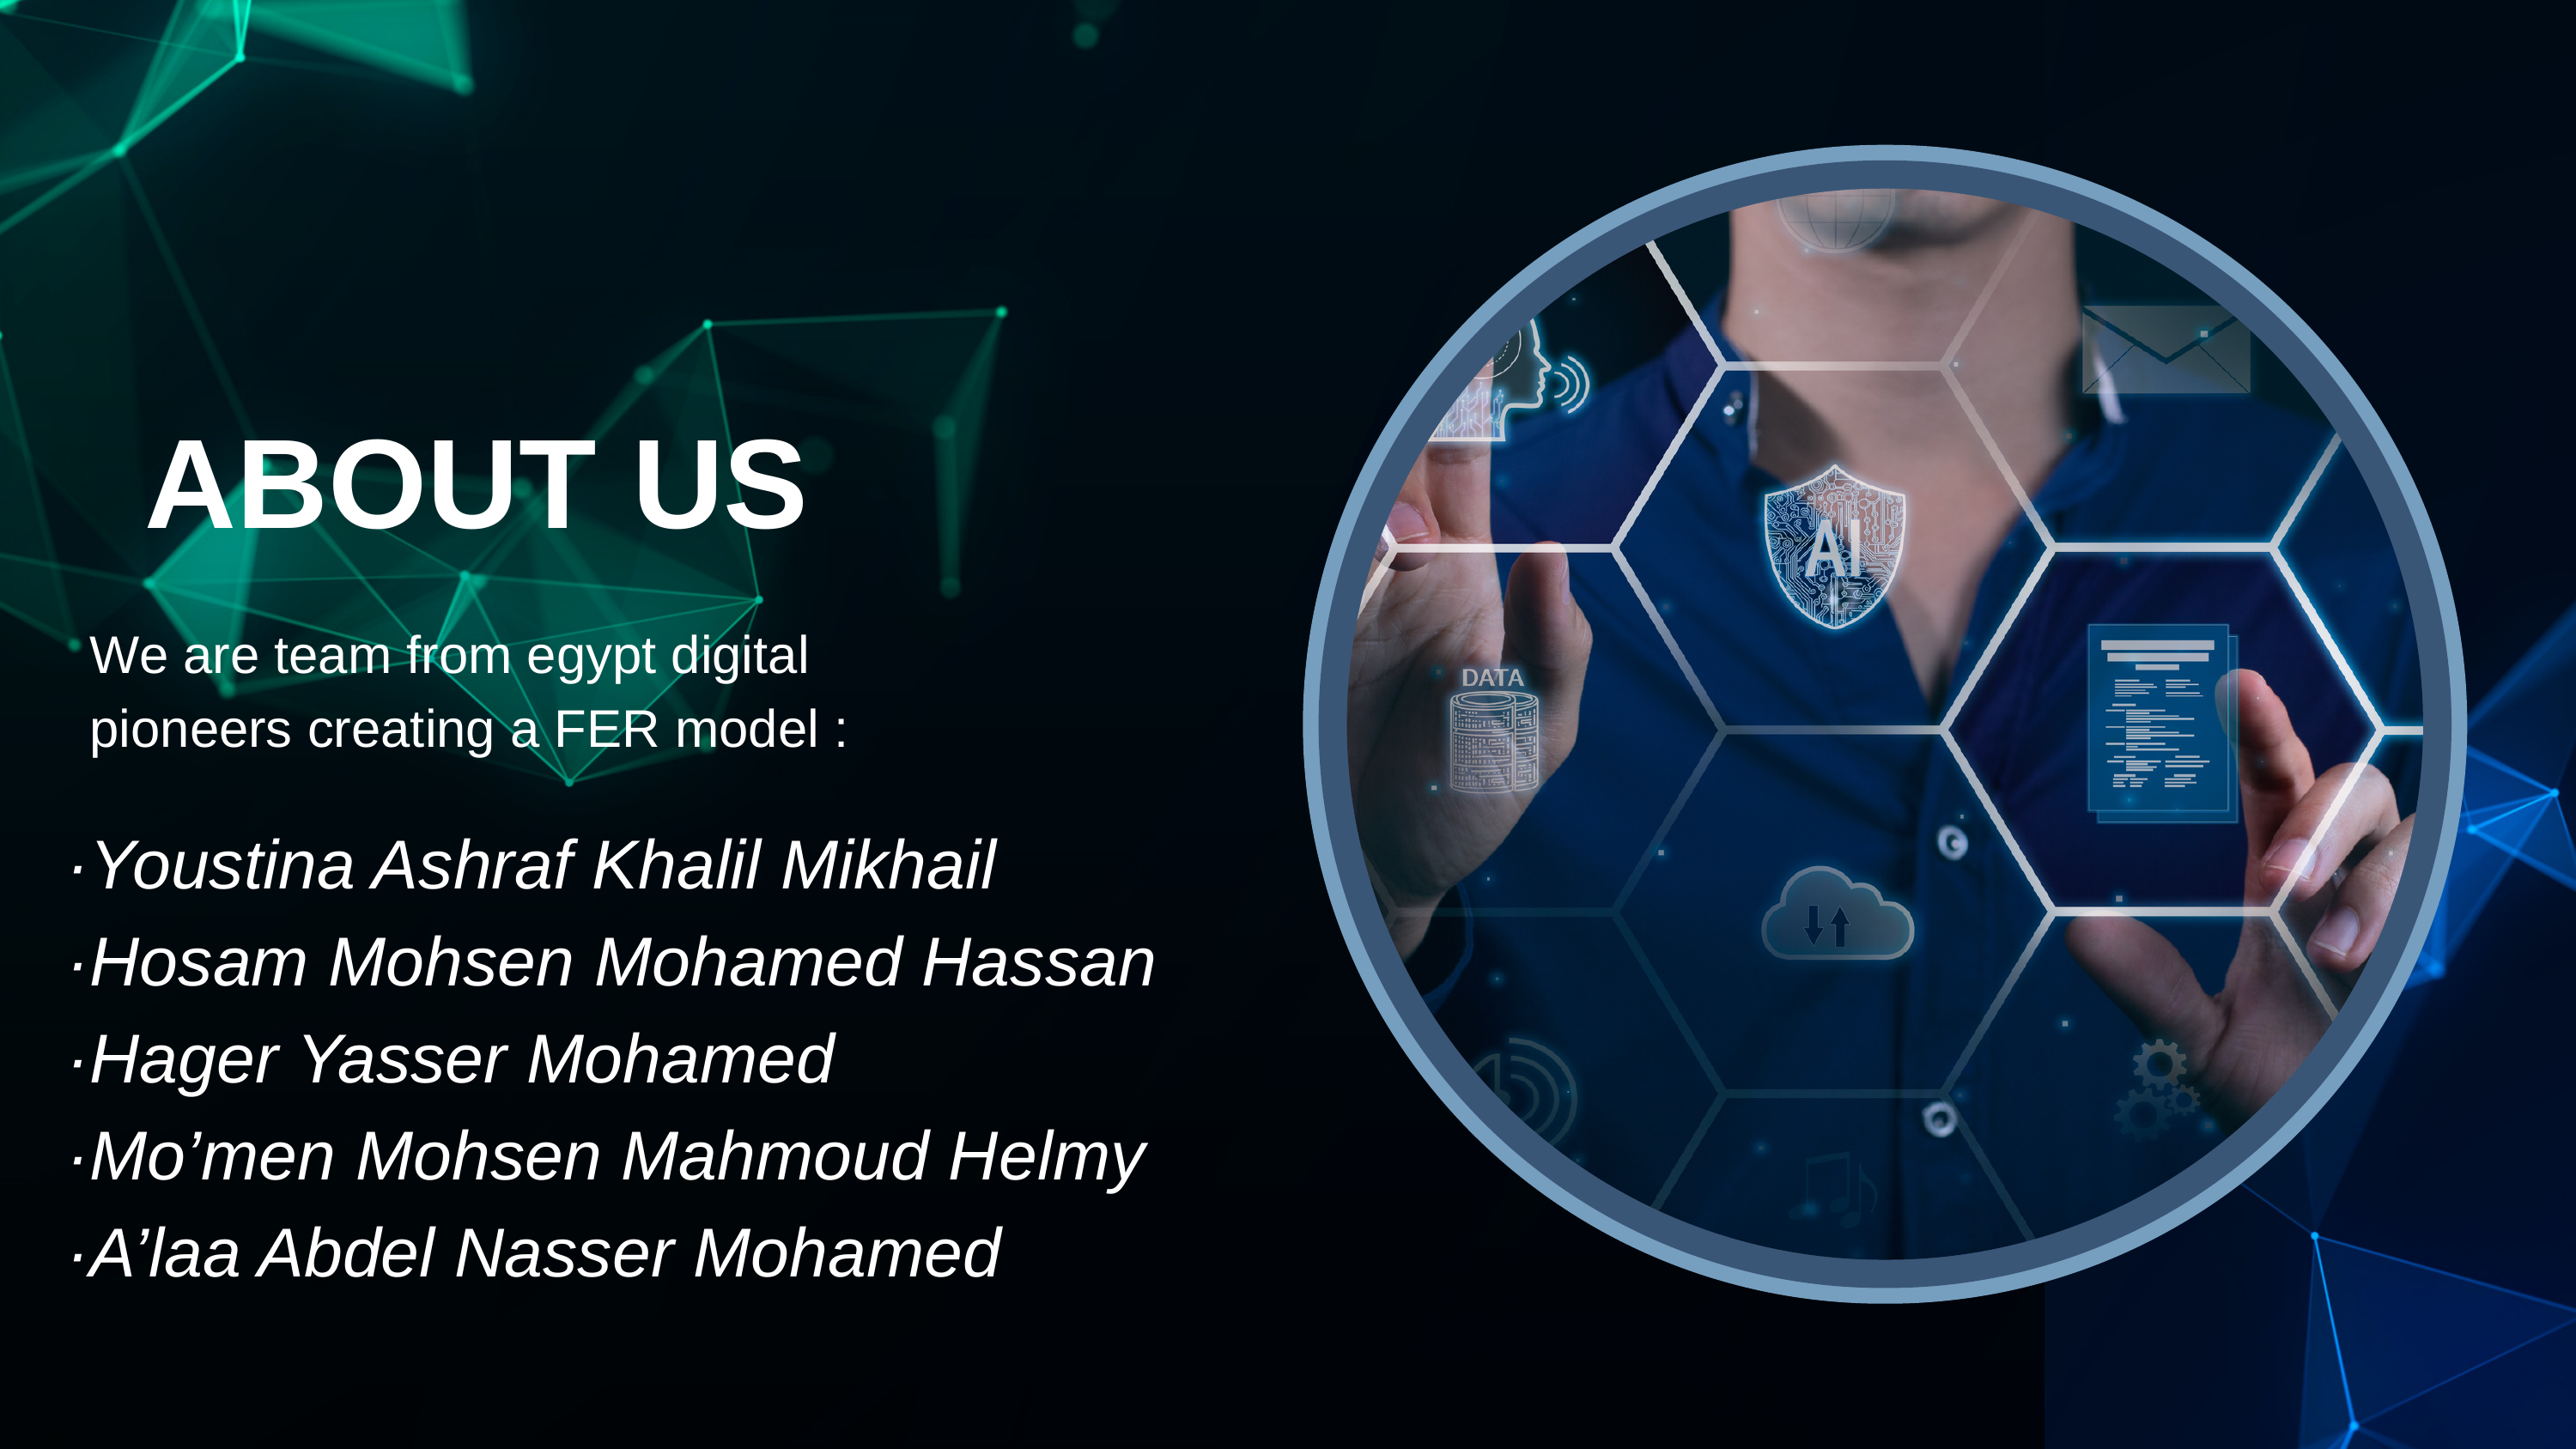

ABOUT US
We are team from egypt digital pioneers creating a FER model :
·Youstina Ashraf Khalil Mikhail
·Hosam Mohsen Mohamed Hassan
·Hager Yasser Mohamed
·Mo’men Mohsen Mahmoud Helmy
·A’laa Abdel Nasser Mohamed